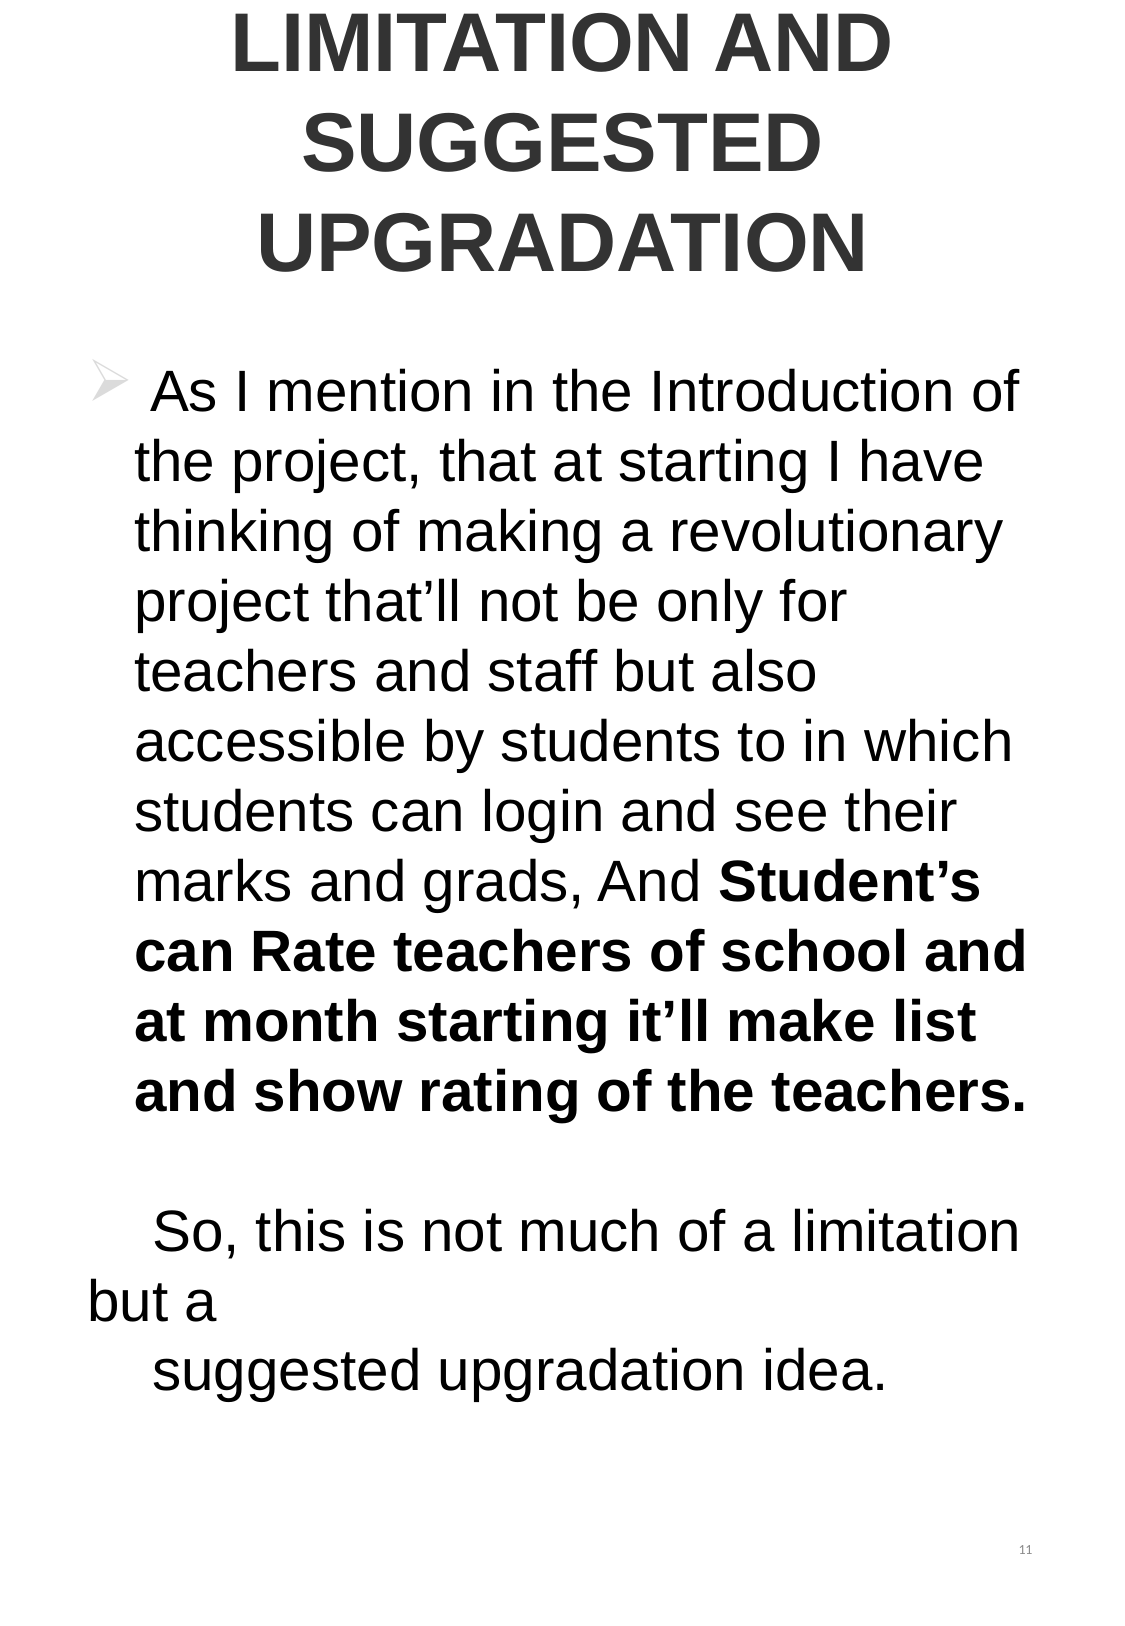

LIMITATION AND SUGGESTED UPGRADATION
 As I mention in the Introduction of the project, that at starting I have thinking of making a revolutionary project that’ll not be only for teachers and staff but also accessible by students to in which students can login and see their marks and grads, And Student’s can Rate teachers of school and at month starting it’ll make list and show rating of the teachers.

    So, this is not much of a limitation but a
    suggested upgradation idea.
11